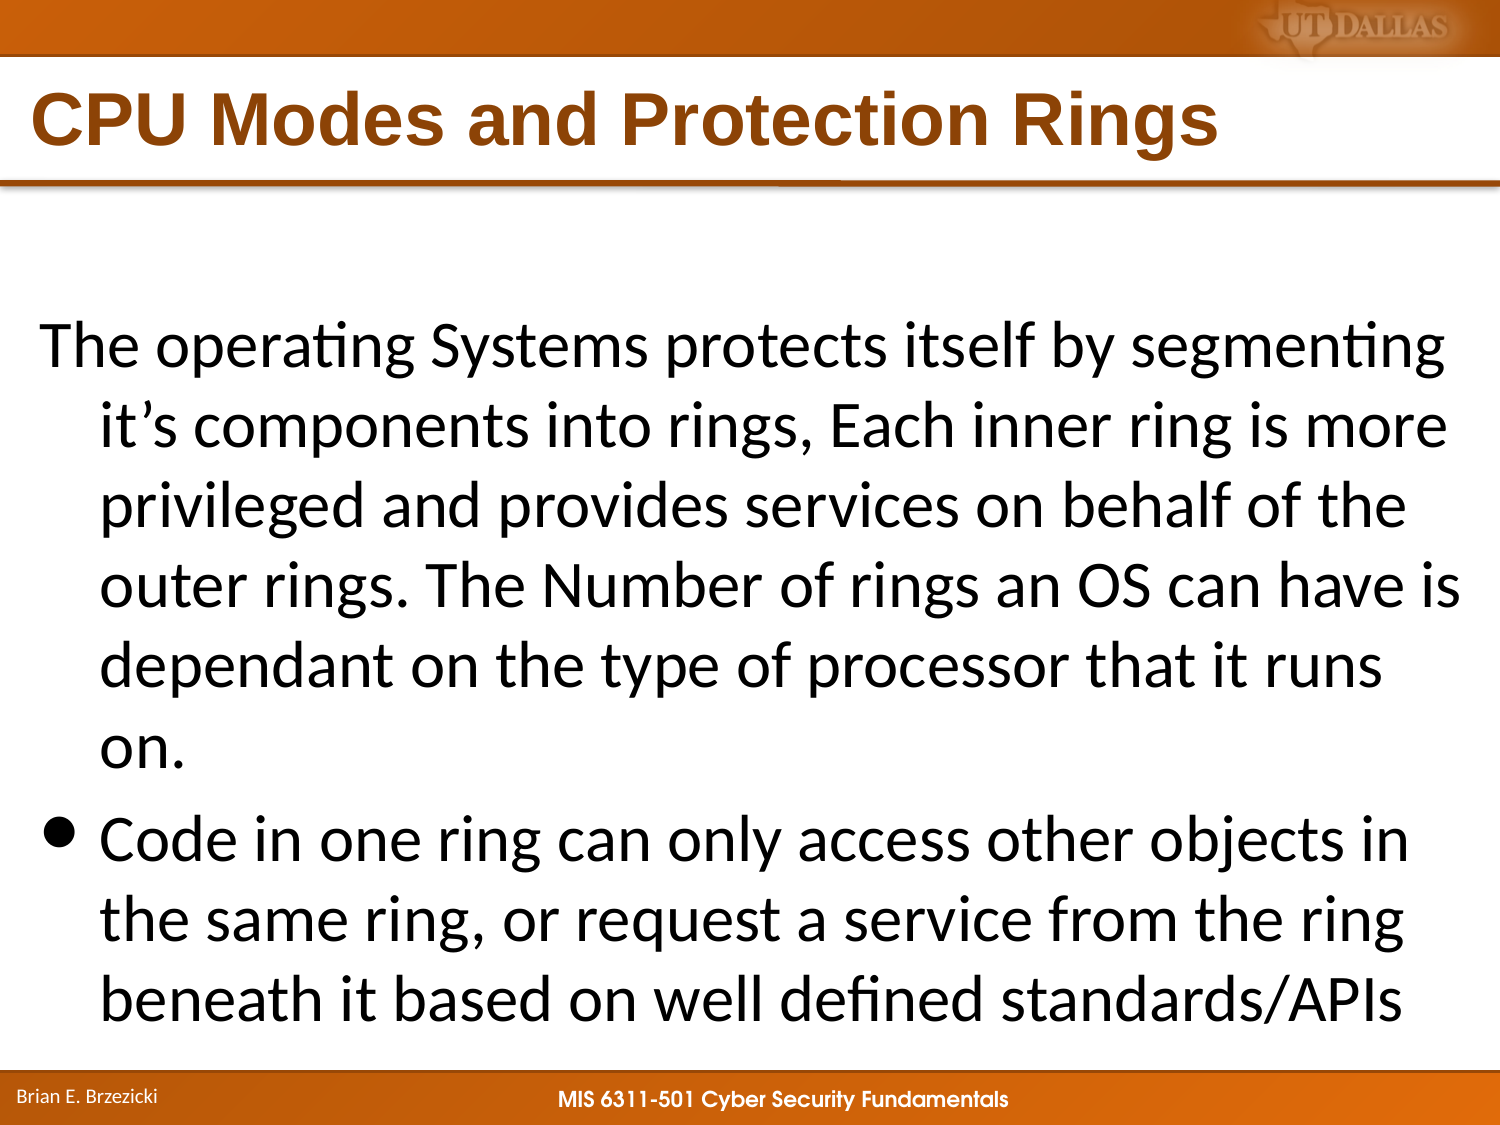

# CPU Modes and Protection Rings

The operating Systems protects itself by segmenting it’s components into rings, Each inner ring is more privileged and provides services on behalf of the outer rings. The Number of rings an OS can have is dependant on the type of processor that it runs on.
Code in one ring can only access other objects in the same ring, or request a service from the ring beneath it based on well defined standards/APIs
Brian E. Brzezicki